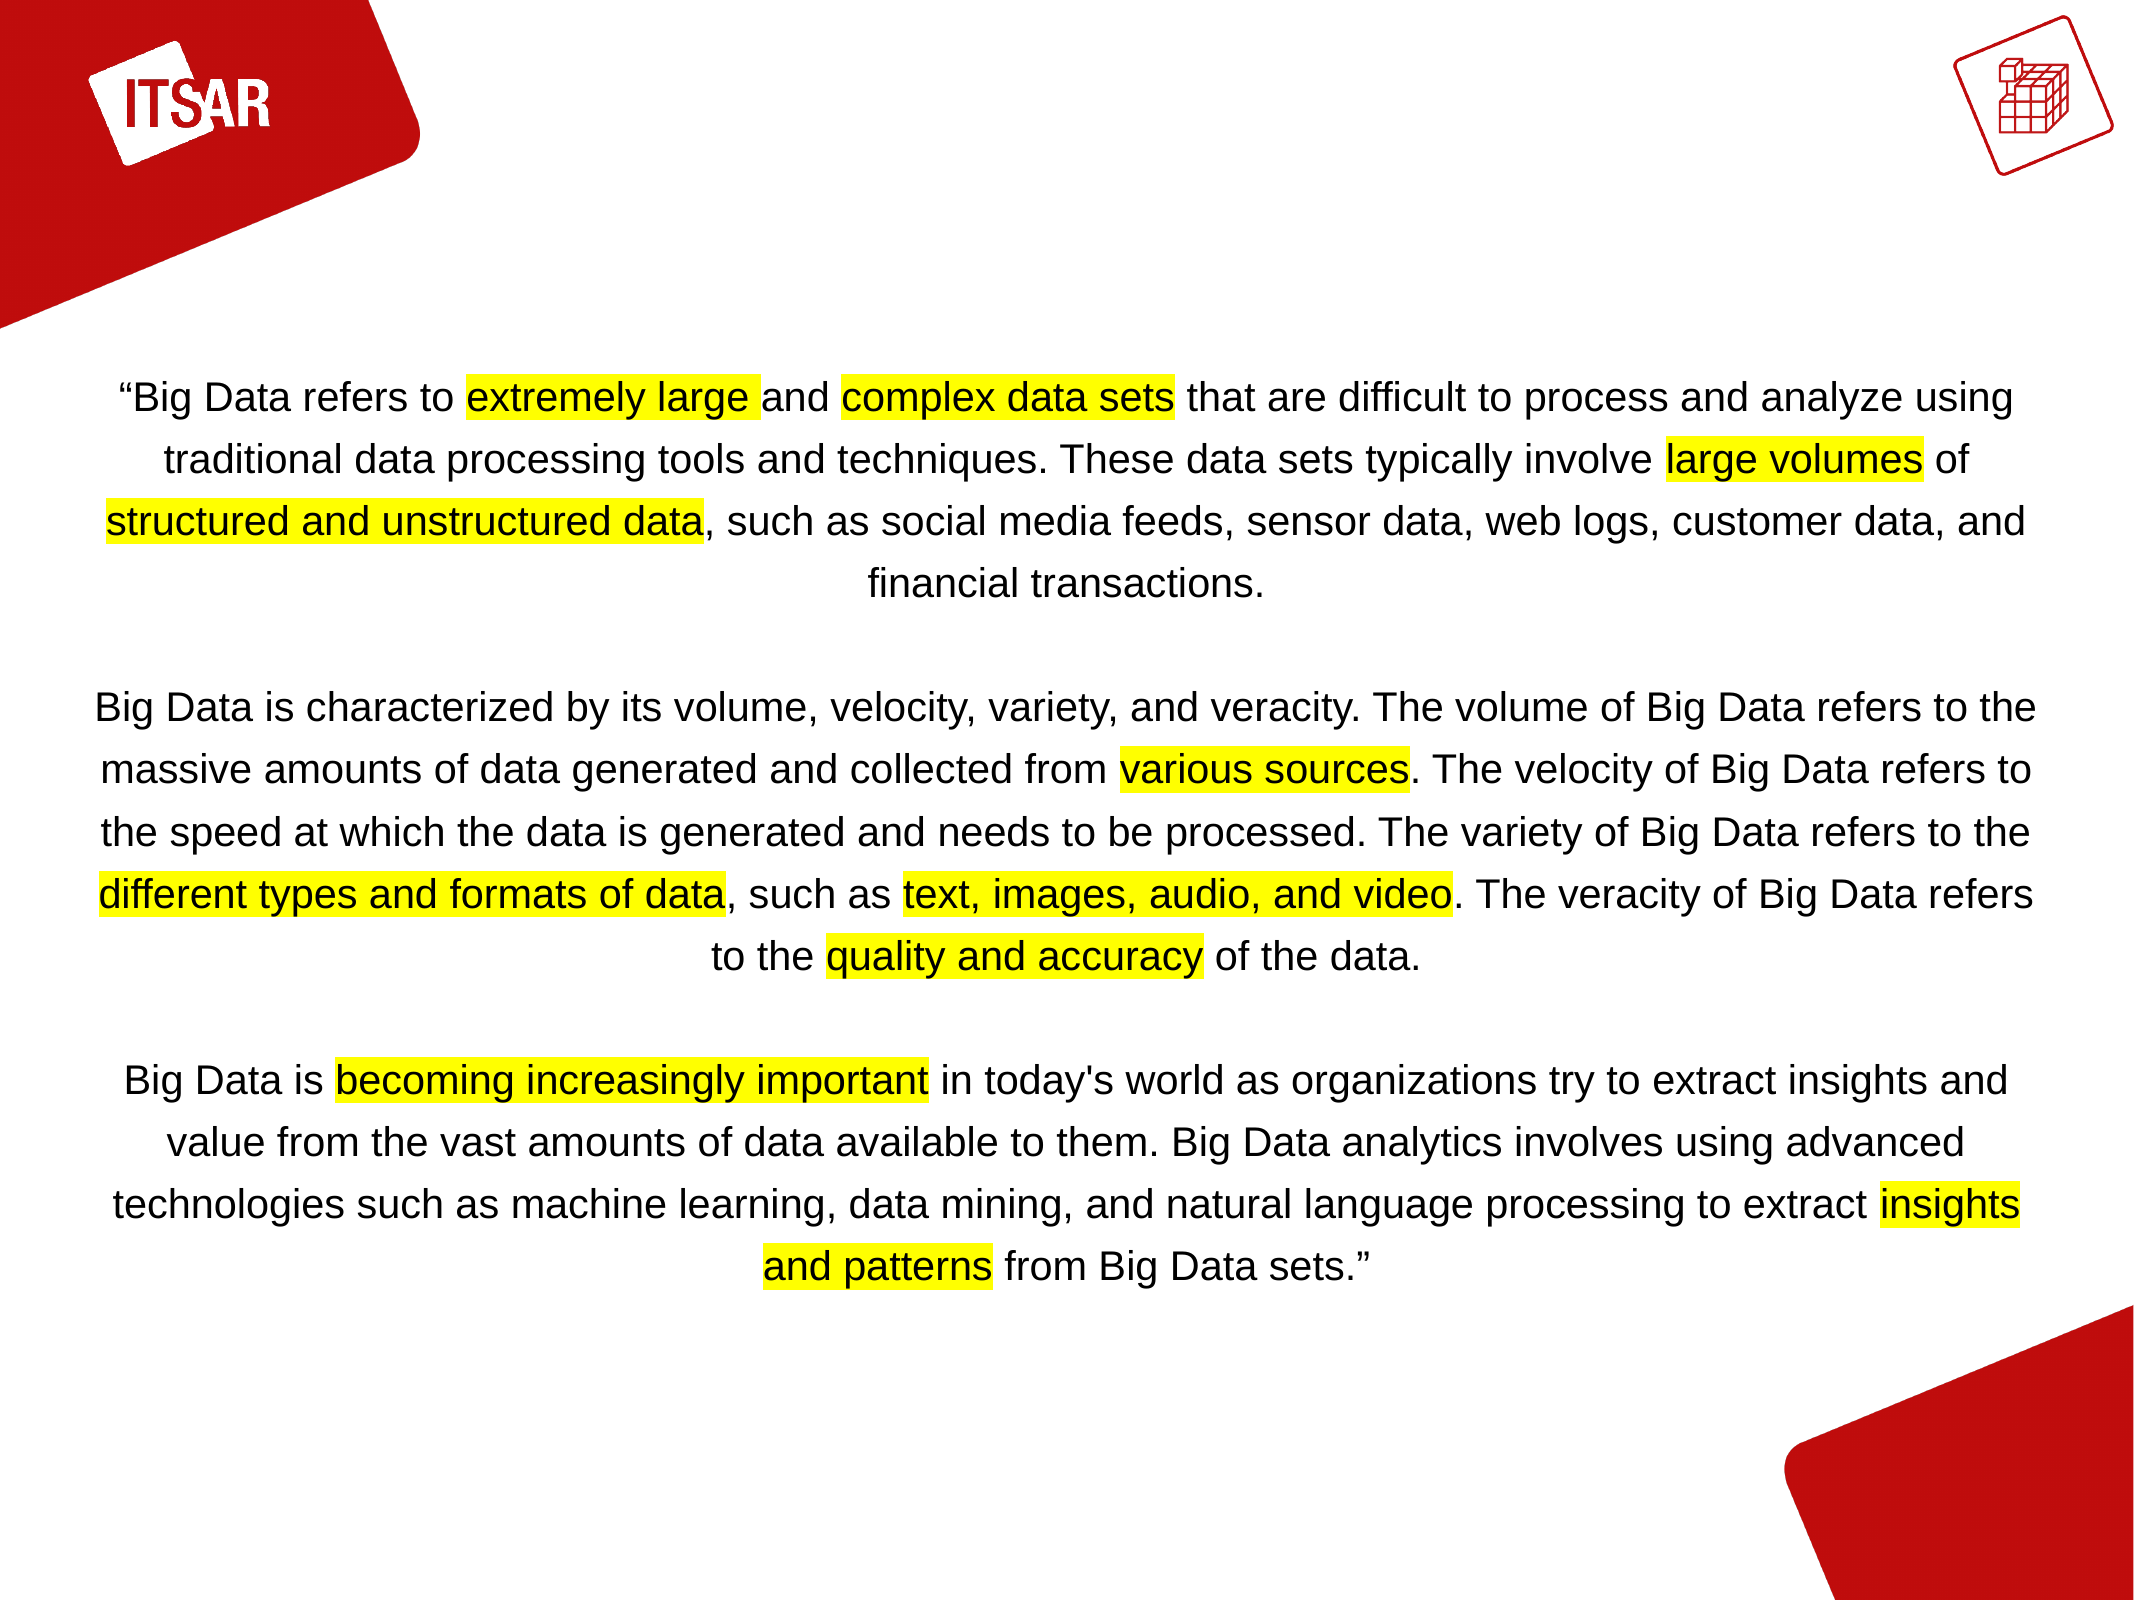

“Big Data refers to extremely large and complex data sets that are difficult to process and analyze using traditional data processing tools and techniques. These data sets typically involve large volumes of structured and unstructured data, such as social media feeds, sensor data, web logs, customer data, and financial transactions.

Big Data is characterized by its volume, velocity, variety, and veracity. The volume of Big Data refers to the massive amounts of data generated and collected from various sources. The velocity of Big Data refers to the speed at which the data is generated and needs to be processed. The variety of Big Data refers to the different types and formats of data, such as text, images, audio, and video. The veracity of Big Data refers to the quality and accuracy of the data.

Big Data is becoming increasingly important in today's world as organizations try to extract insights and value from the vast amounts of data available to them. Big Data analytics involves using advanced technologies such as machine learning, data mining, and natural language processing to extract insights and patterns from Big Data sets.”